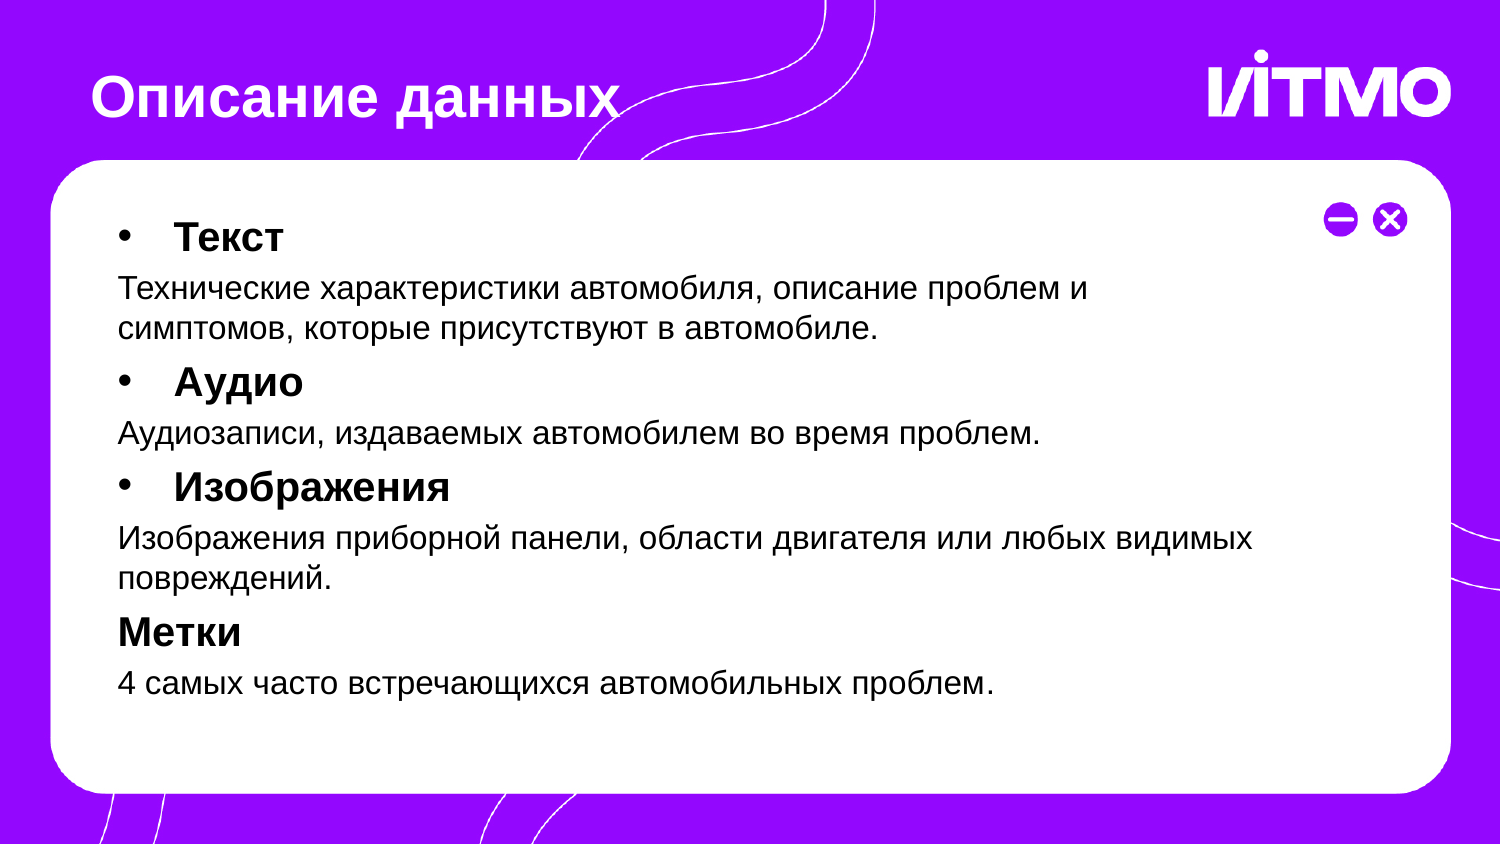

# Описание данных
Текст
Технические характеристики автомобиля, описание проблем и симптомов, которые присутствуют в автомобиле.
Аудио
Аудиозаписи, издаваемых автомобилем во время проблем.
Изображения
Изображения приборной панели, области двигателя или любых видимых повреждений.
Метки
4 самых часто встречающихся автомобильных проблем.